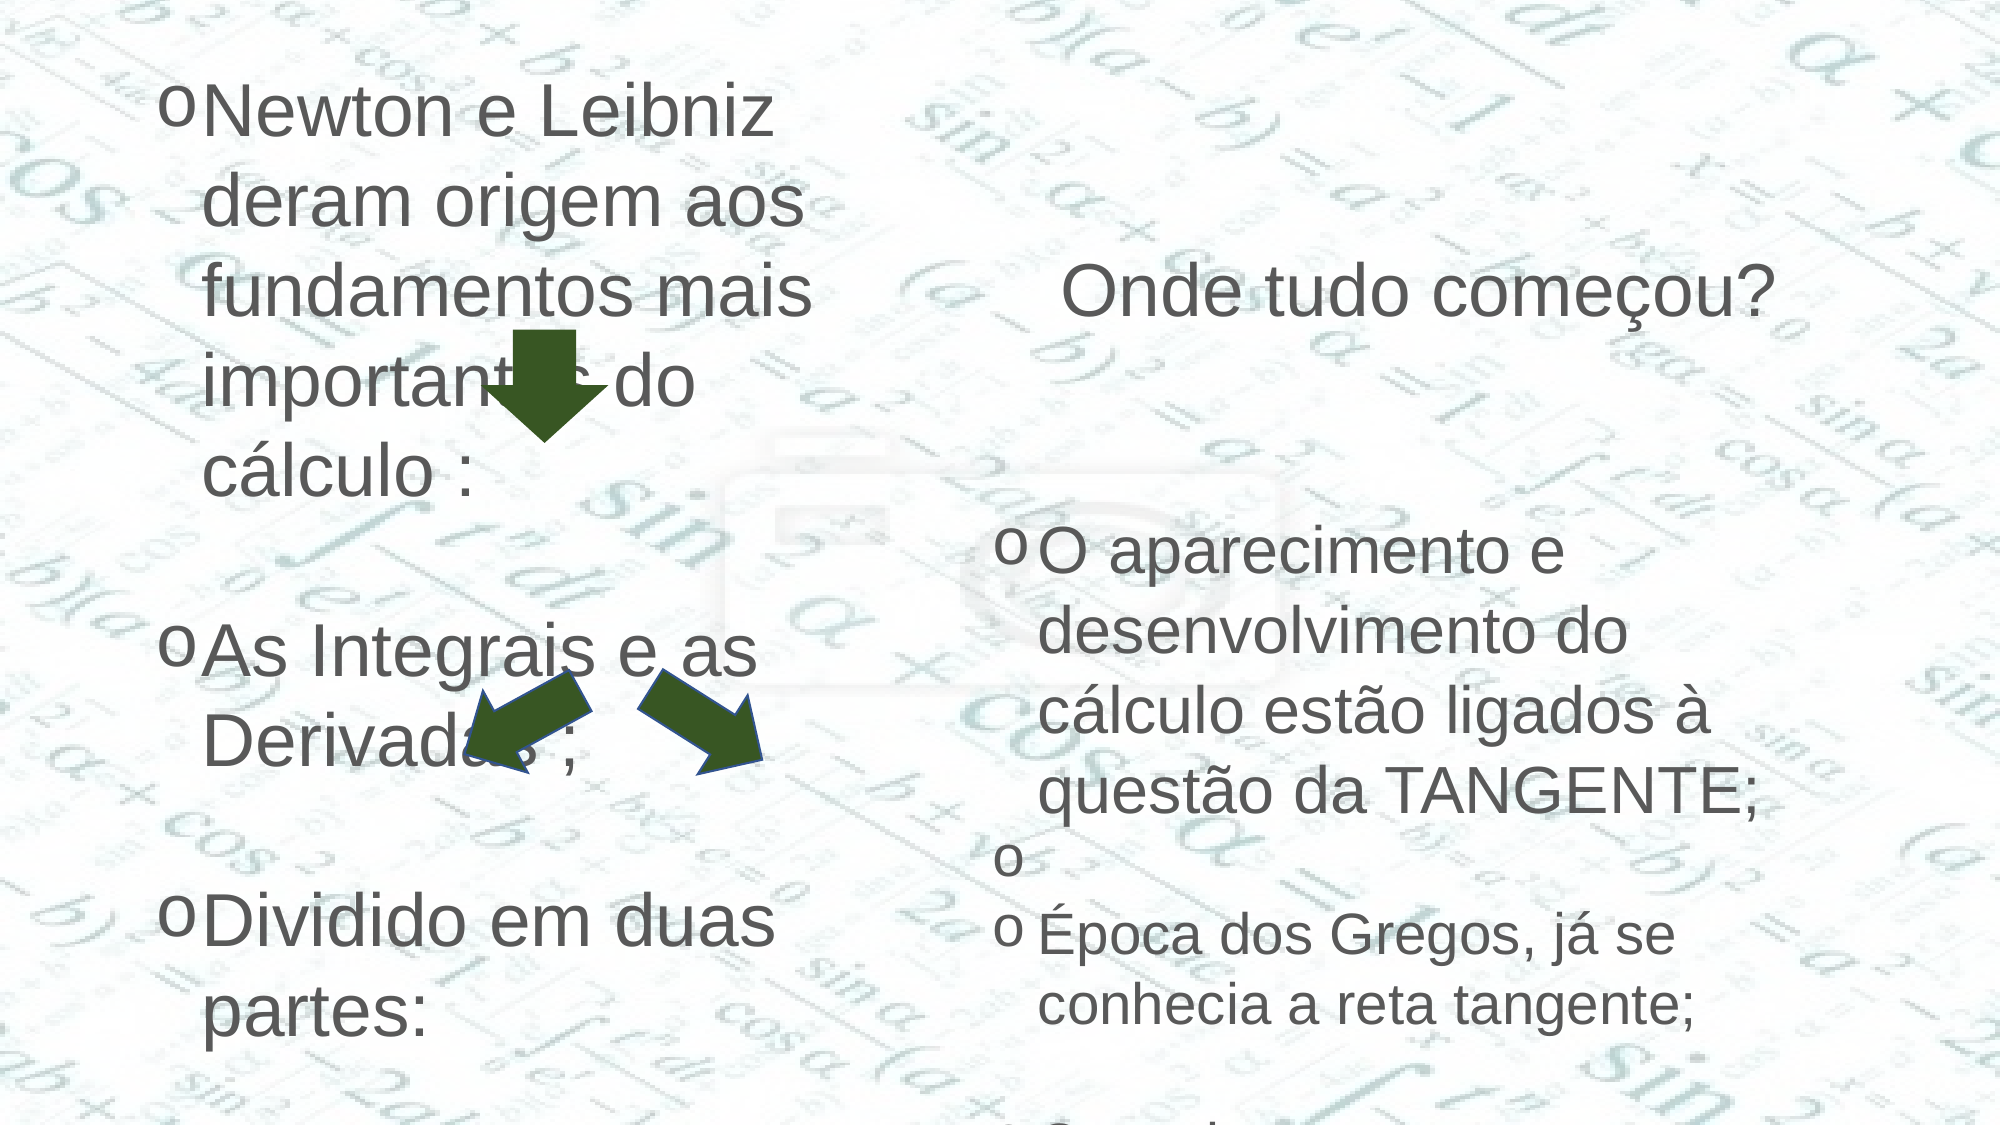

Newton e Leibniz deram origem aos fundamentos mais importantes do cálculo :

As Integrais e as Derivadas ;

Dividido em duas partes:

Cálculo Diferencial e Cálculo Integral;

 Onde tudo começou?

O aparecimento e desenvolvimento do cálculo estão ligados à questão da TANGENTE;

Época dos Gregos, já se conhecia a reta tangente;

Conceito
“ Reta que intercepta uma curva em um único ponto “;